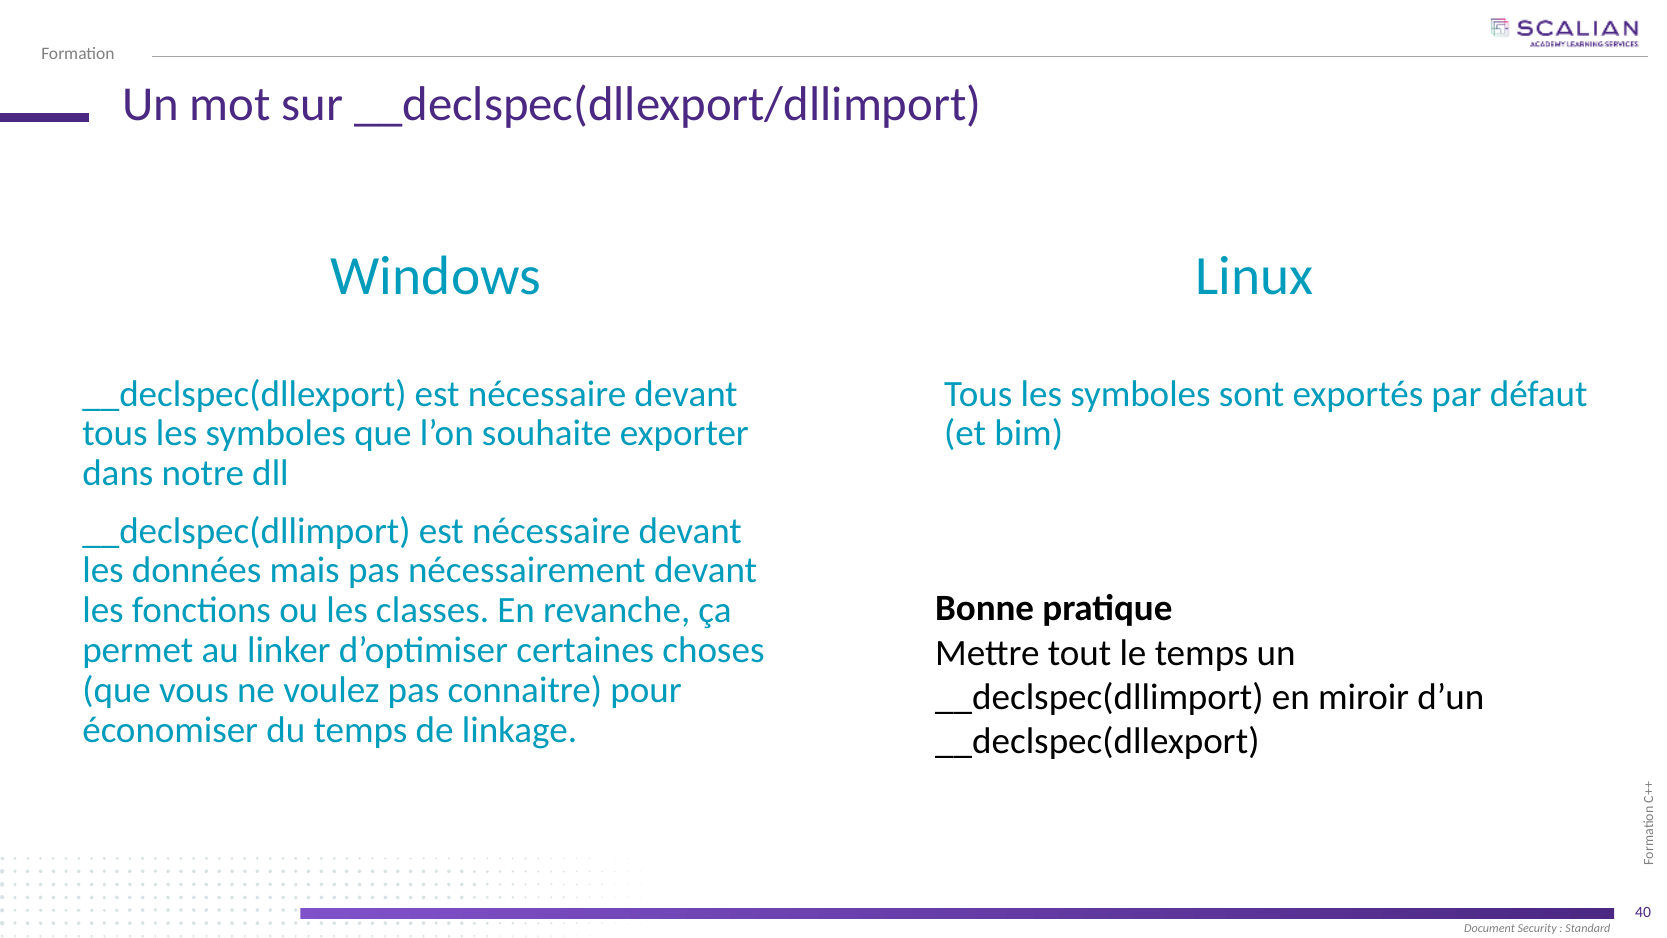

# Un mot sur __declspec(dllexport/dllimport)

Windows
Linux
__declspec(dllexport) est nécessaire devant tous les symboles que l’on souhaite exporter dans notre dll
__declspec(dllimport) est nécessaire devant les données mais pas nécessairement devant les fonctions ou les classes. En revanche, ça permet au linker d’optimiser certaines choses (que vous ne voulez pas connaitre) pour économiser du temps de linkage.

Tous les symboles sont exportés par défaut
(et bim)
Bonne pratique
Mettre tout le temps un __declspec(dllimport) en miroir d’un __declspec(dllexport)